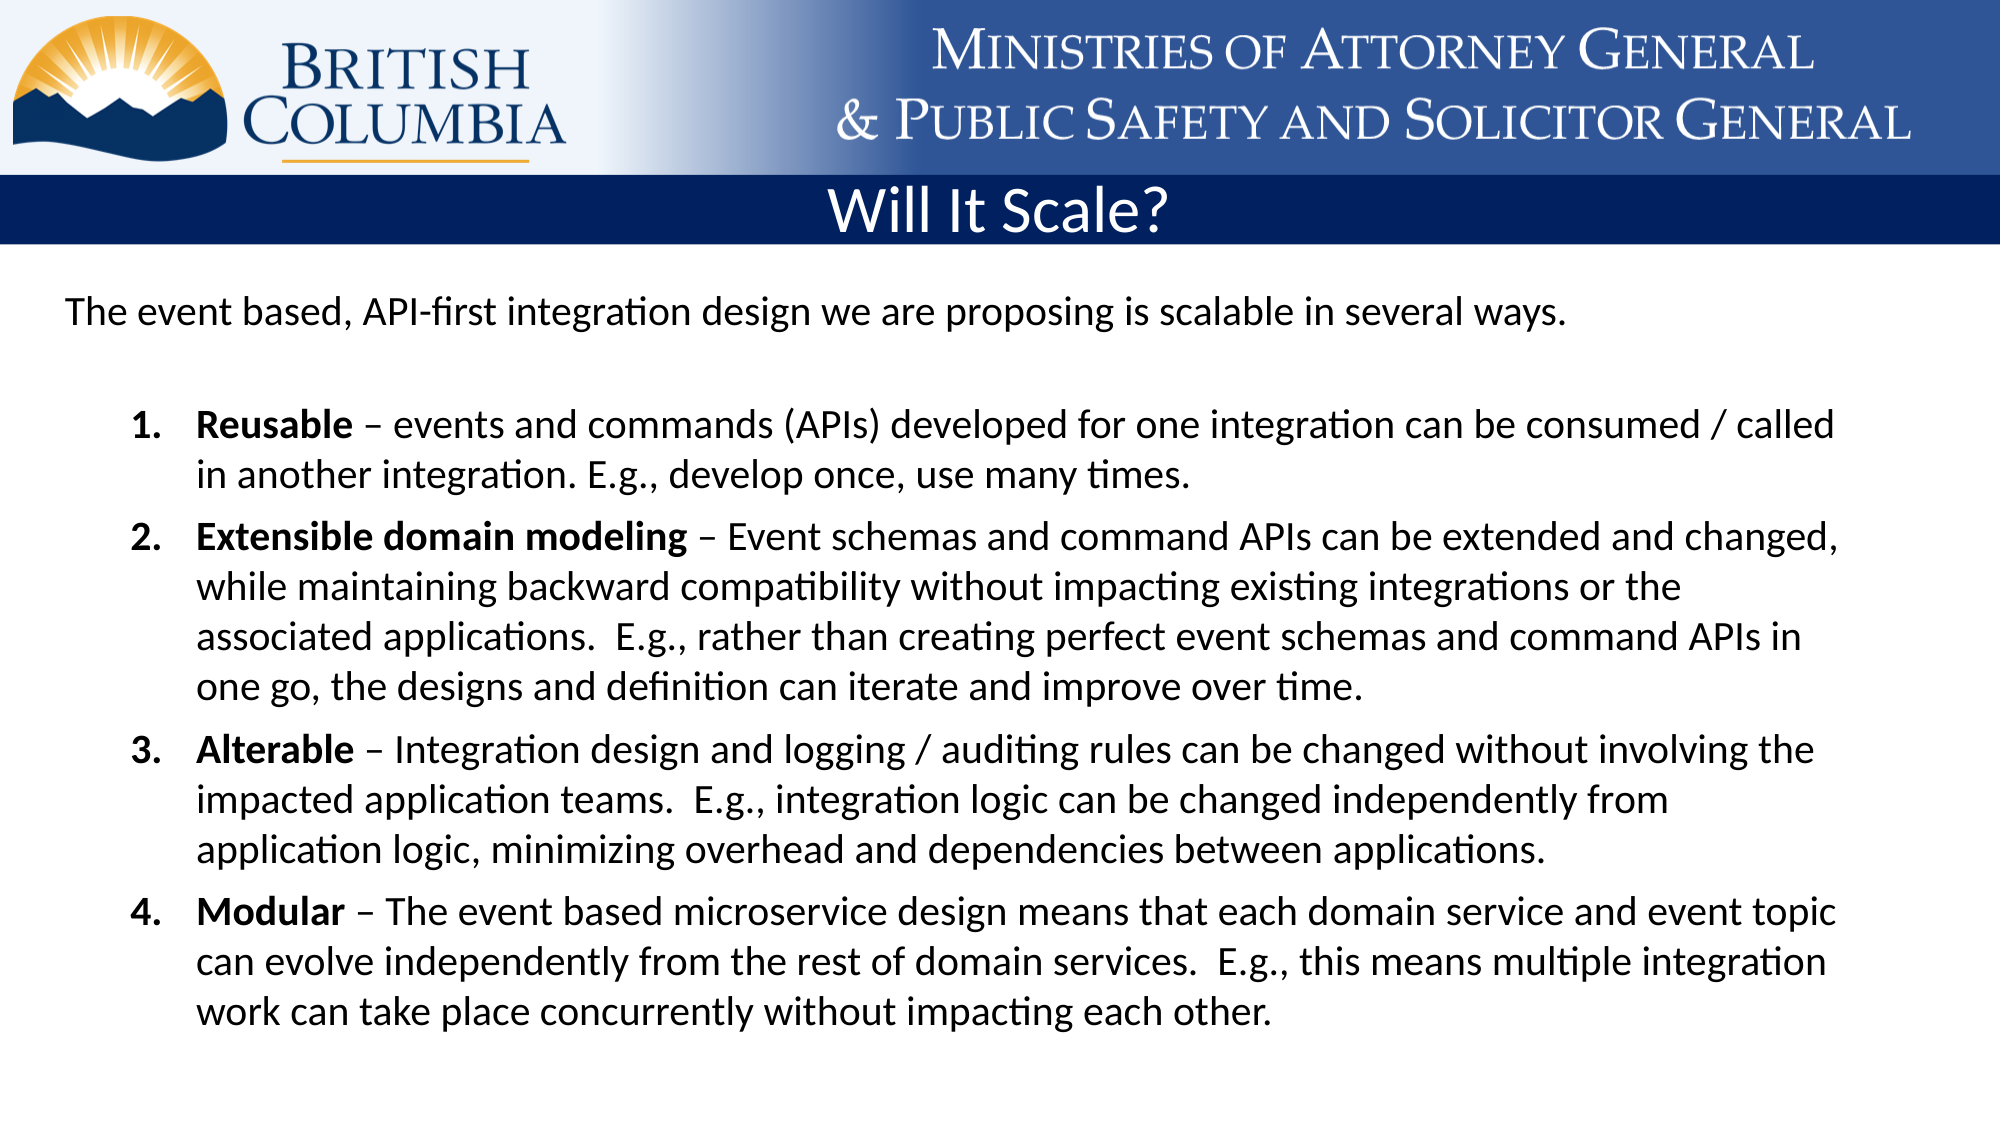

# Will It Scale?
The event based, API-first integration design we are proposing is scalable in several ways.

Reusable – events and commands (APIs) developed for one integration can be consumed / called in another integration. E.g., develop once, use many times.
Extensible domain modeling – Event schemas and command APIs can be extended and changed, while maintaining backward compatibility without impacting existing integrations or the associated applications.  E.g., rather than creating perfect event schemas and command APIs in one go, the designs and definition can iterate and improve over time.
Alterable – Integration design and logging / auditing rules can be changed without involving the impacted application teams.  E.g., integration logic can be changed independently from application logic, minimizing overhead and dependencies between applications.
Modular – The event based microservice design means that each domain service and event topic can evolve independently from the rest of domain services.  E.g., this means multiple integration work can take place concurrently without impacting each other.